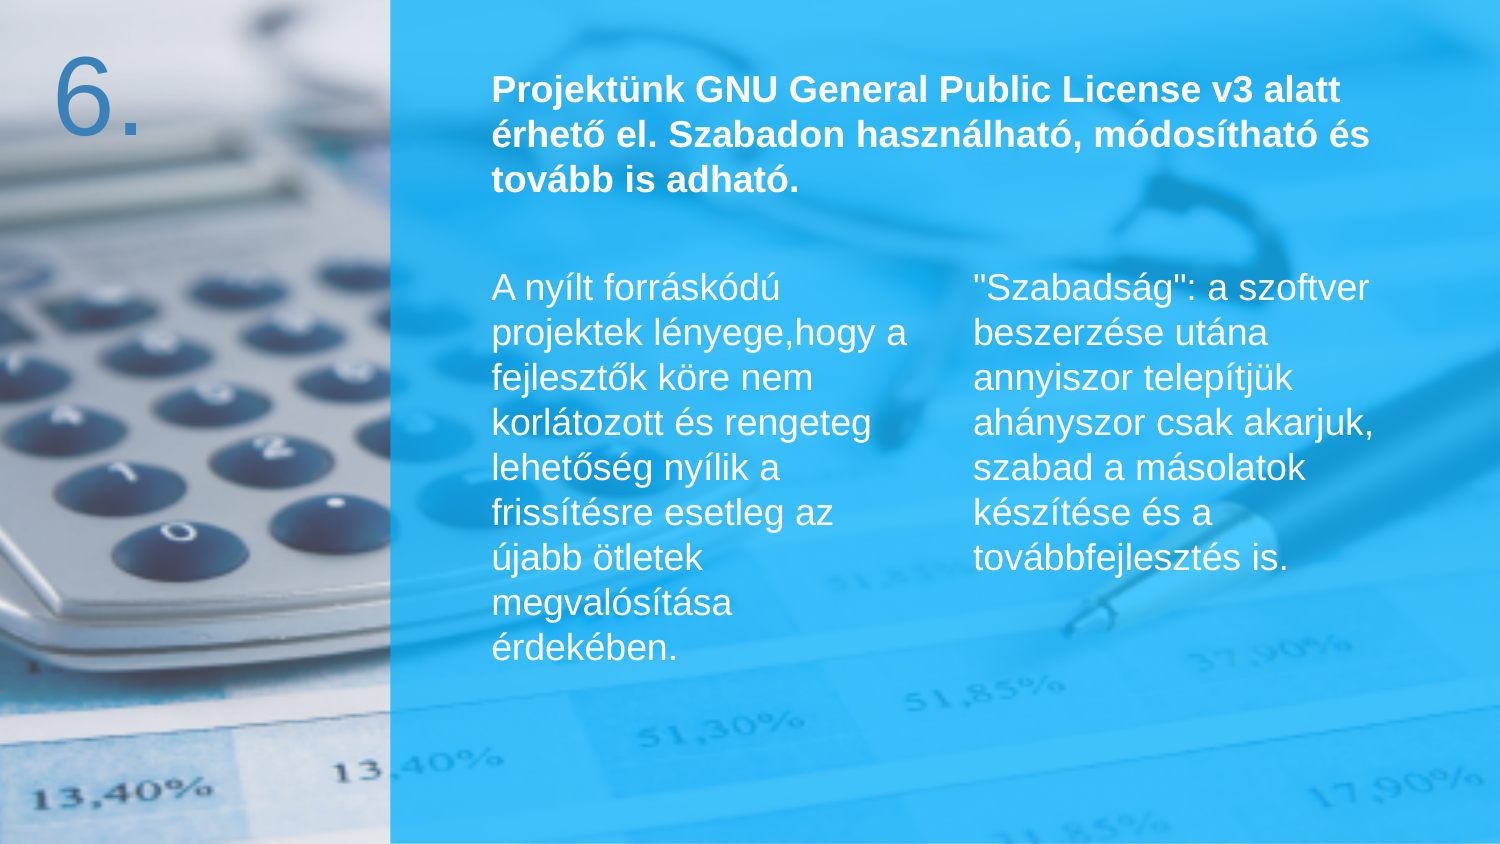

6.
# Projektünk GNU General Public License v3 alatt érhető el. Szabadon használható, módosítható és tovább is adható.
A nyílt forráskódú projektek lényege,hogy a fejlesztők köre nem korlátozott és rengeteg lehetőség nyílik a frissítésre esetleg az újabb ötletek megvalósítása érdekében.

"Szabadság": a szoftver beszerzése utána annyiszor telepítjük ahányszor csak akarjuk, szabad a másolatok készítése és a továbbfejlesztés is.